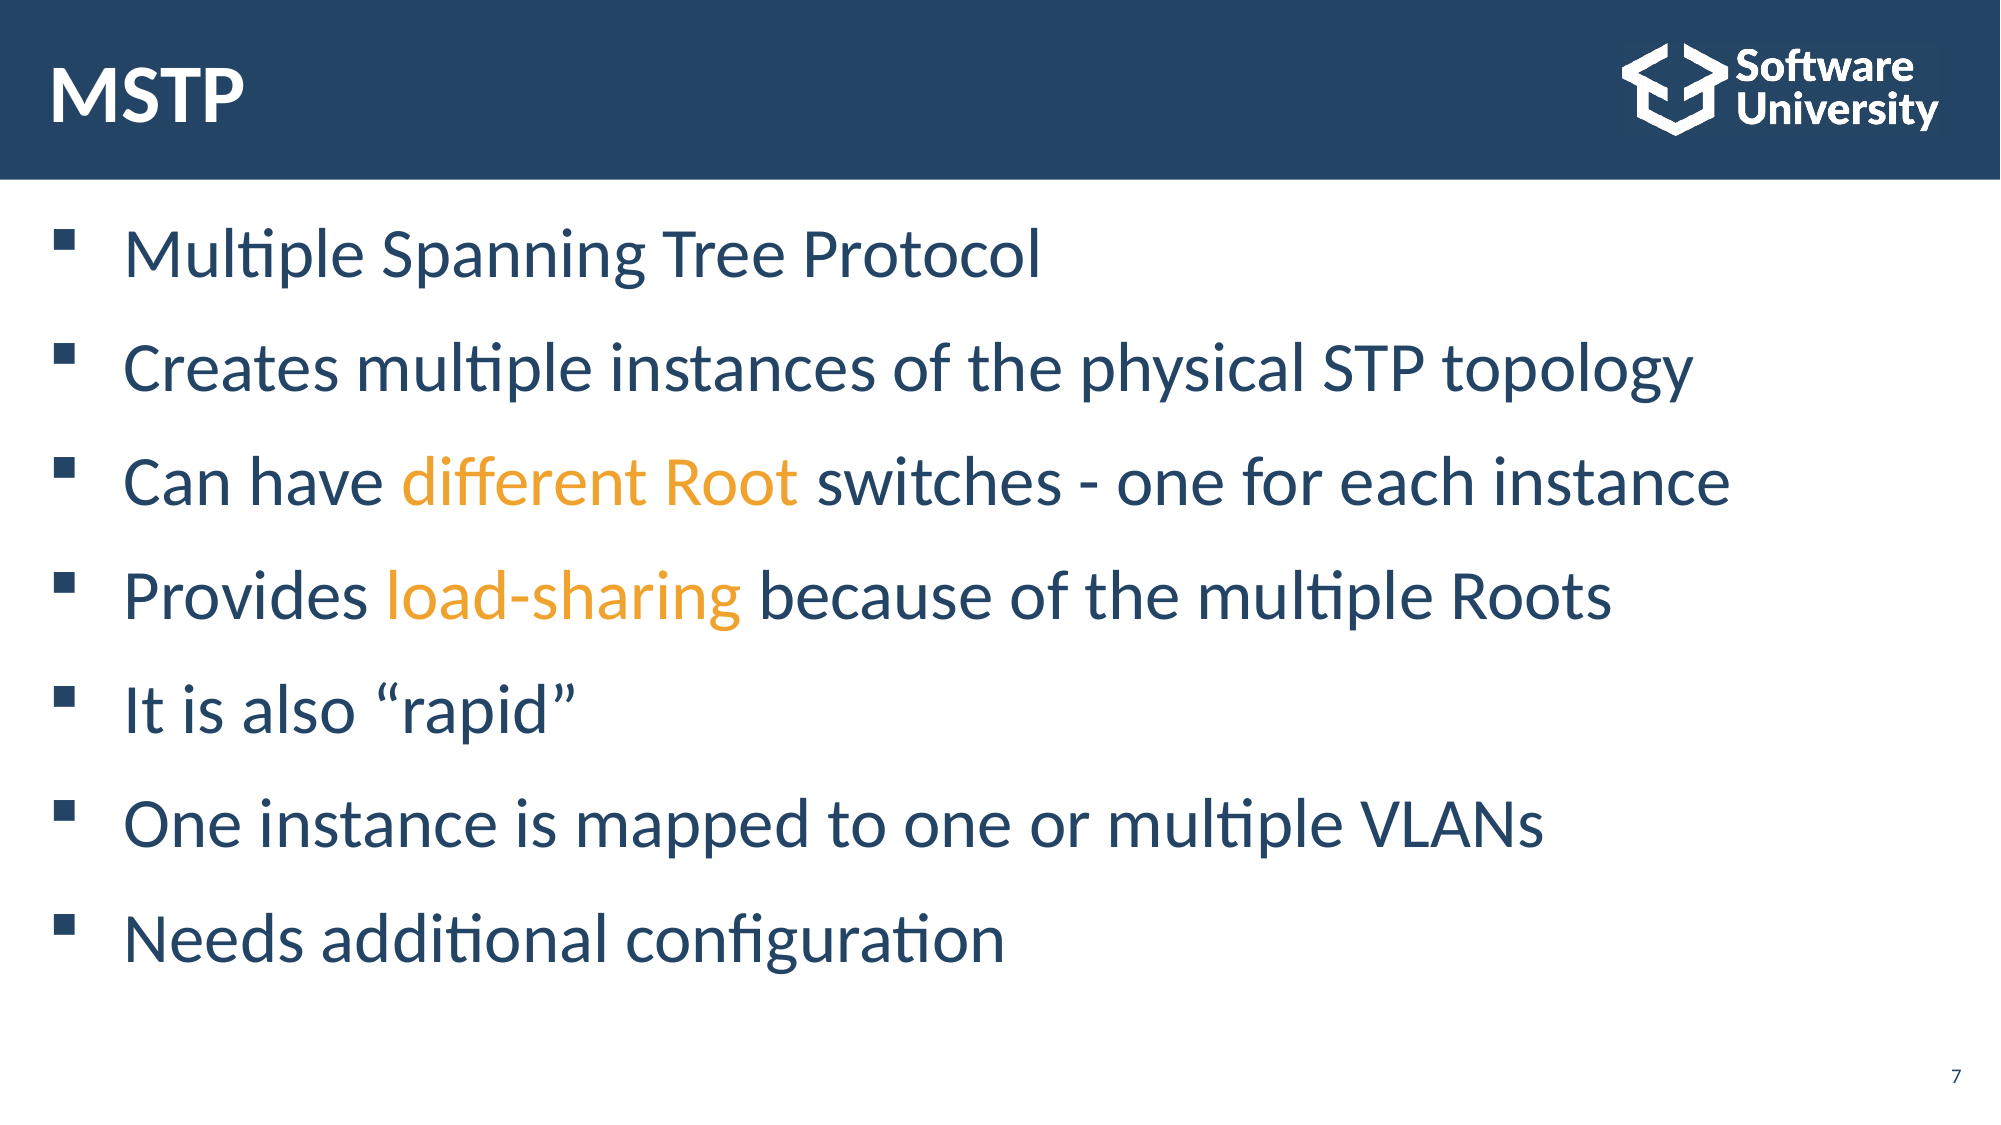

# MSTP
Multiple Spanning Tree Protocol
Creates multiple instances of the physical STP topology
Can have different Root switches - one for each instance
Provides load-sharing because of the multiple Roots
It is also “rapid”
One instance is mapped to one or multiple VLANs
Needs additional configuration
7